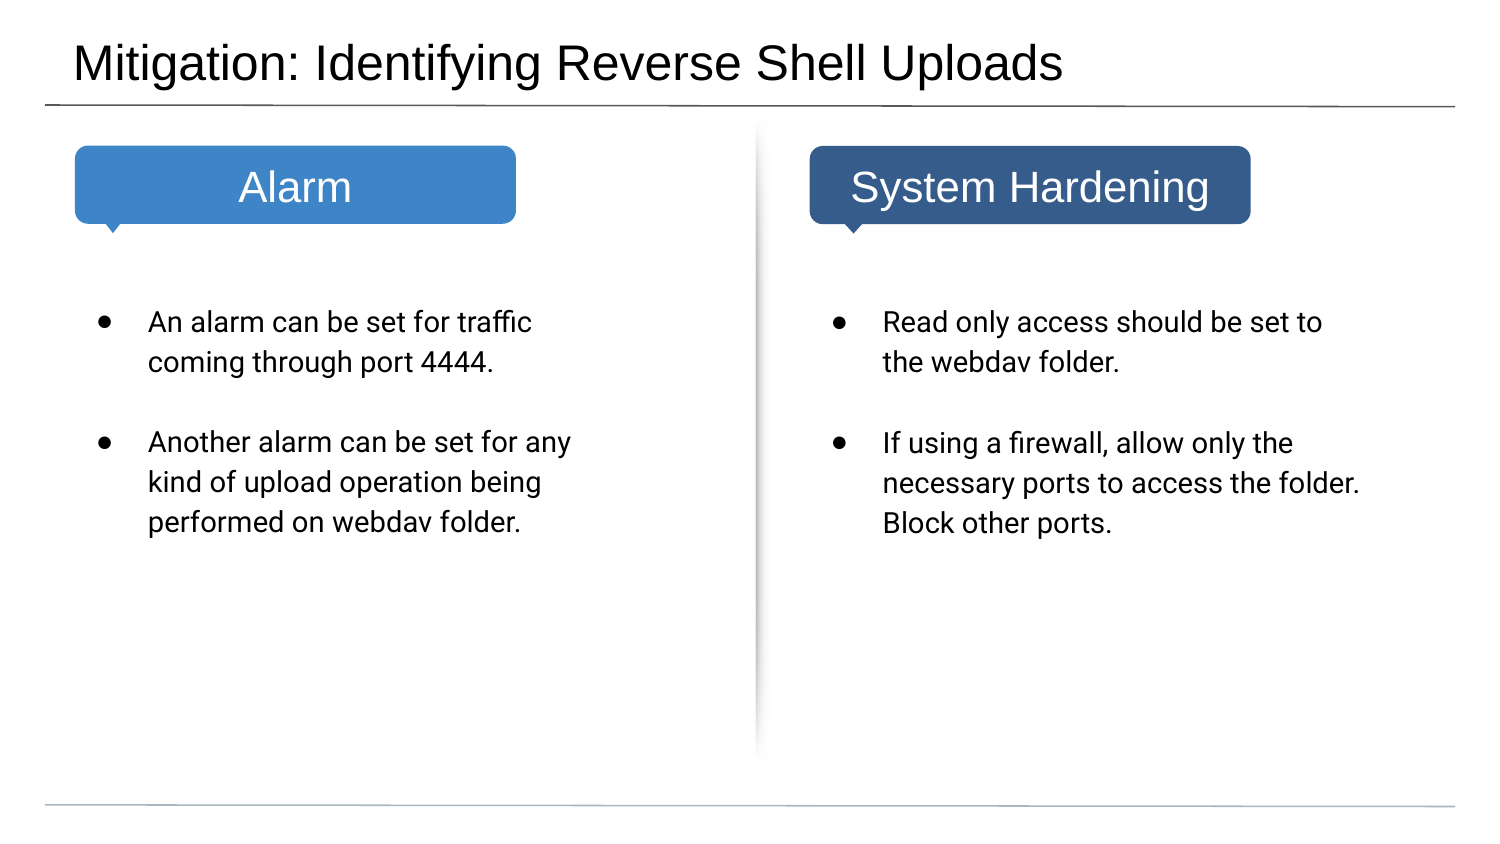

# Mitigation: Identifying Reverse Shell Uploads

An alarm can be set for traffic coming through port 4444.

Another alarm can be set for any kind of upload operation being performed on webdav folder.

Read only access should be set to the webdav folder.

If using a firewall, allow only the necessary ports to access the folder. Block other ports.